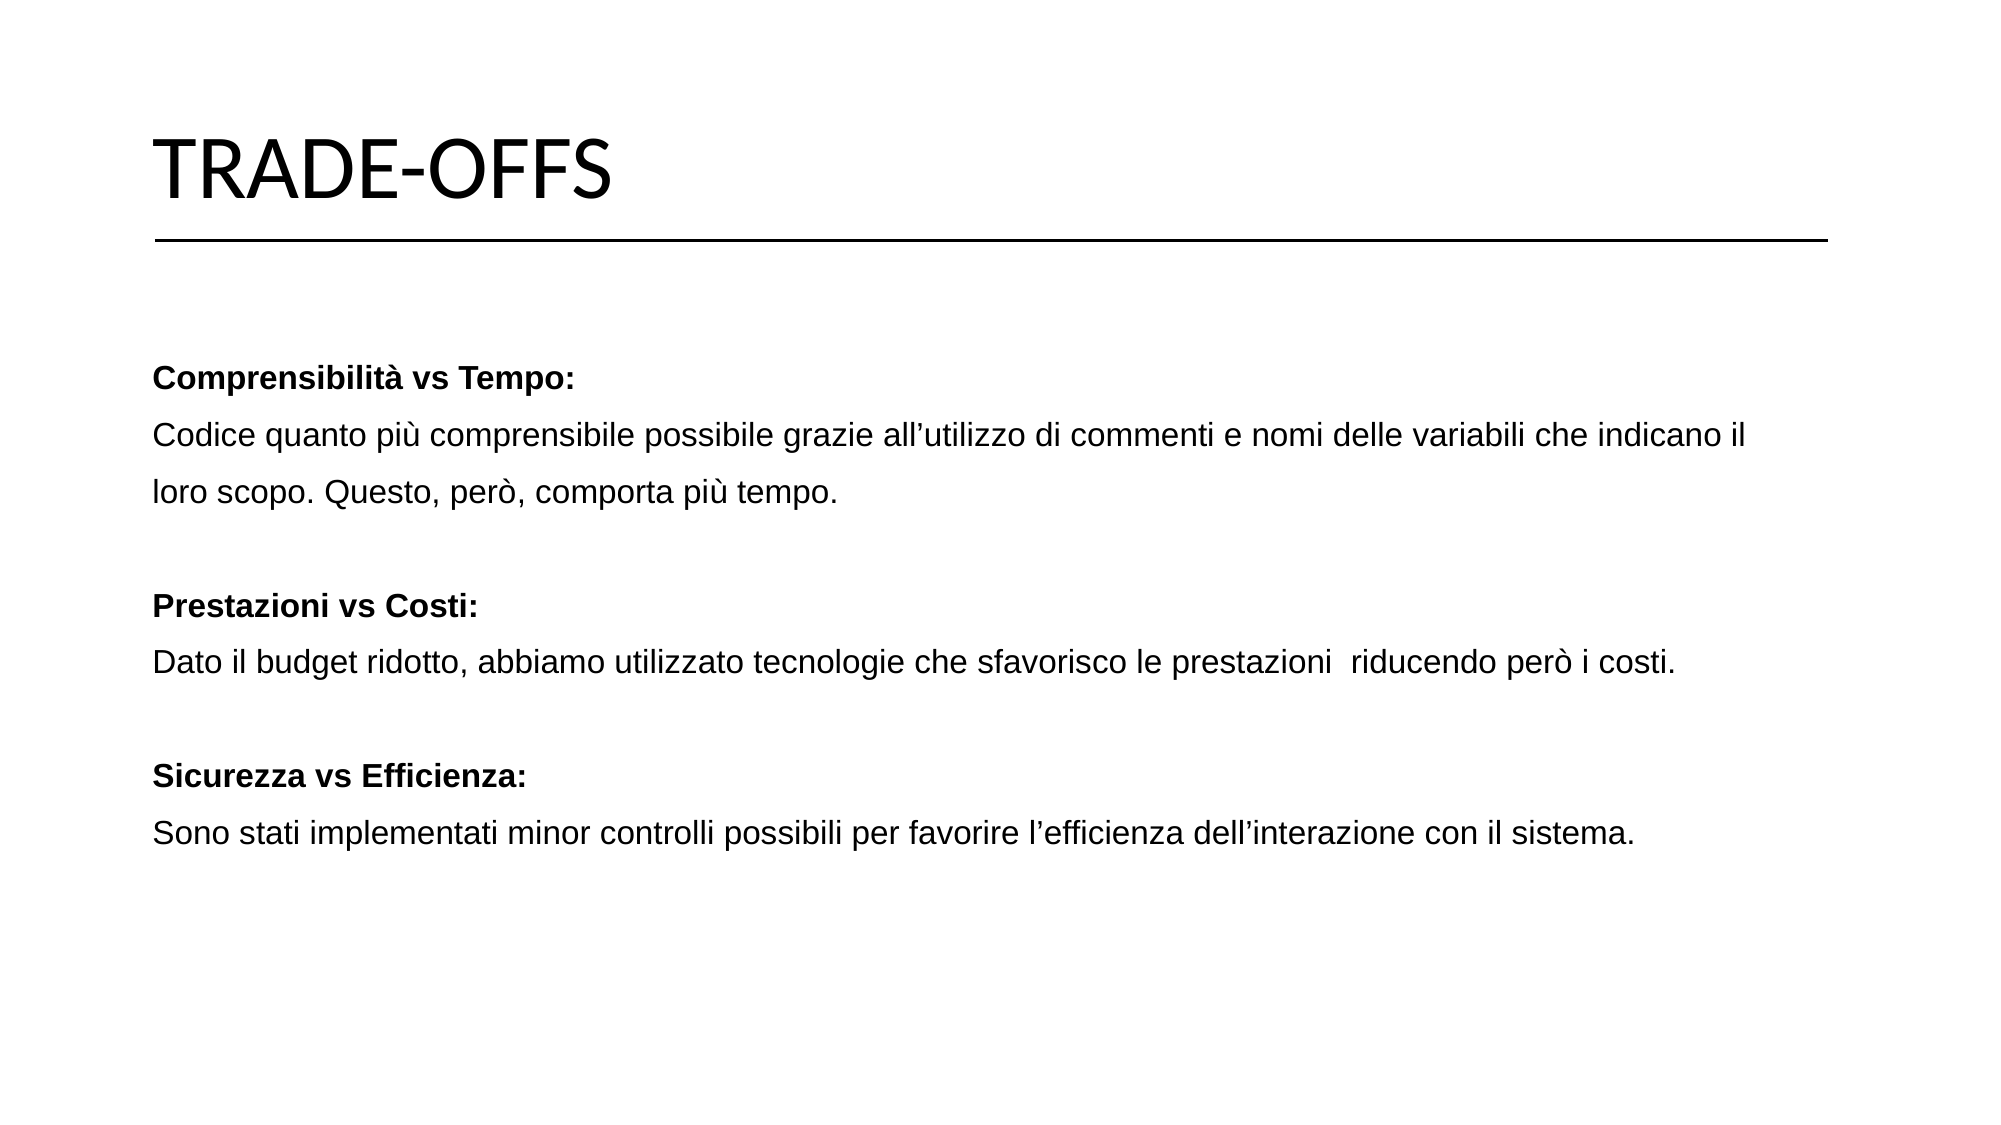

# TRADE-OFFS
Comprensibilità vs Tempo:
Codice quanto più comprensibile possibile grazie all’utilizzo di commenti e nomi delle variabili che indicano il
loro scopo. Questo, però, comporta più tempo.

Prestazioni vs Costi:
Dato il budget ridotto, abbiamo utilizzato tecnologie che sfavorisco le prestazioni  riducendo però i costi.

Sicurezza vs Efficienza:
Sono stati implementati minor controlli possibili per favorire l’efficienza dell’interazione con il sistema.